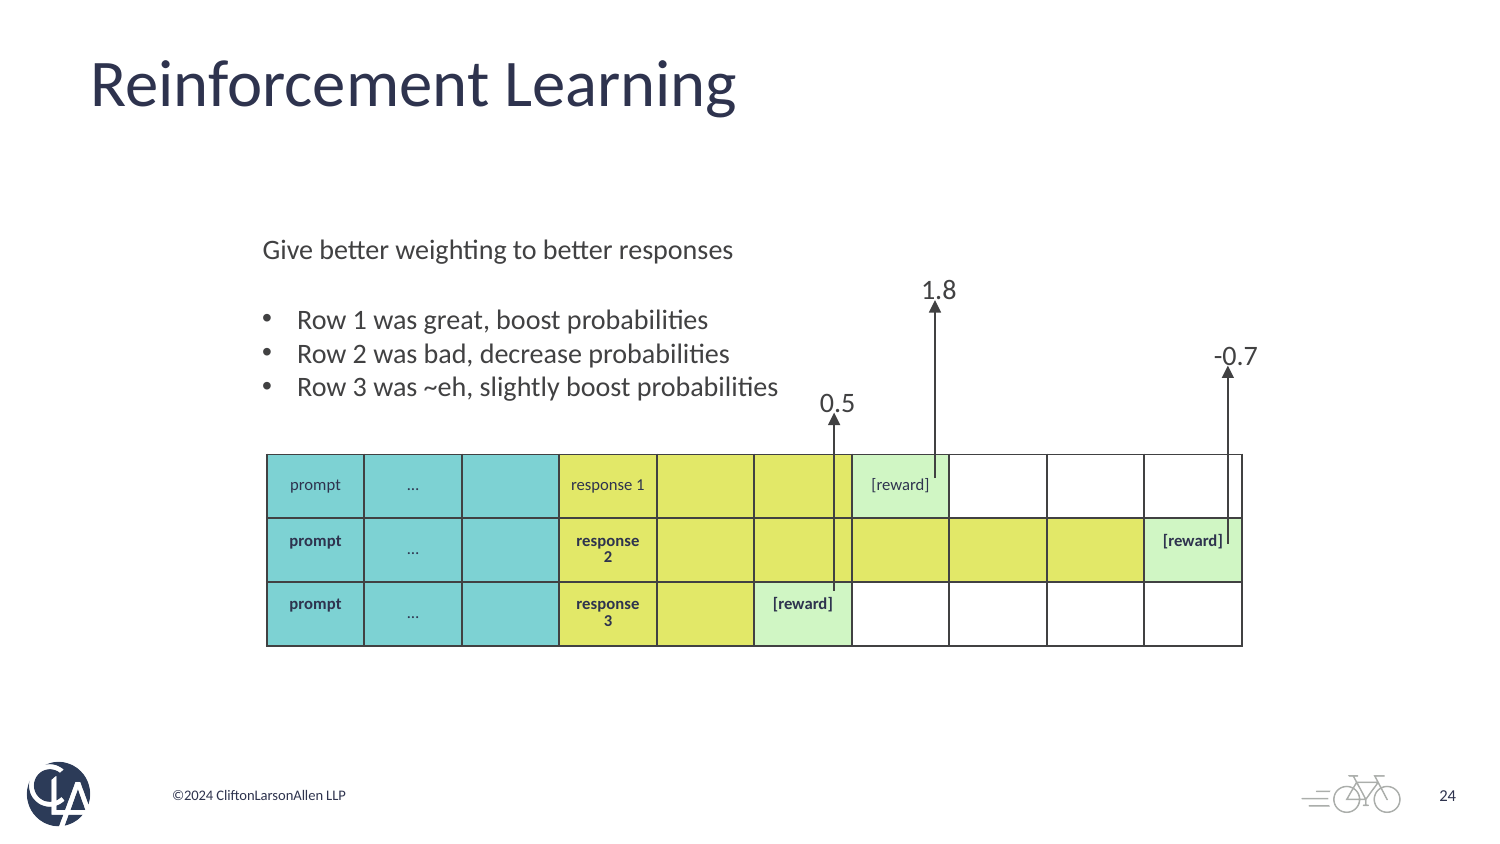

# Reinforcement Learning
Give better weighting to better responses
1.8
Row 1 was great, boost probabilities
Row 2 was bad, decrease probabilities
Row 3 was ~eh, slightly boost probabilities
-0.7
0.5
| prompt | … |  | response 1 |  |  | [reward] |  |  |  |
| --- | --- | --- | --- | --- | --- | --- | --- | --- | --- |
| prompt | … |  | response 2 |  |  |  |  |  | [reward] |
| prompt | … |  | response 3 |  | [reward] |  |  |  |  |
24